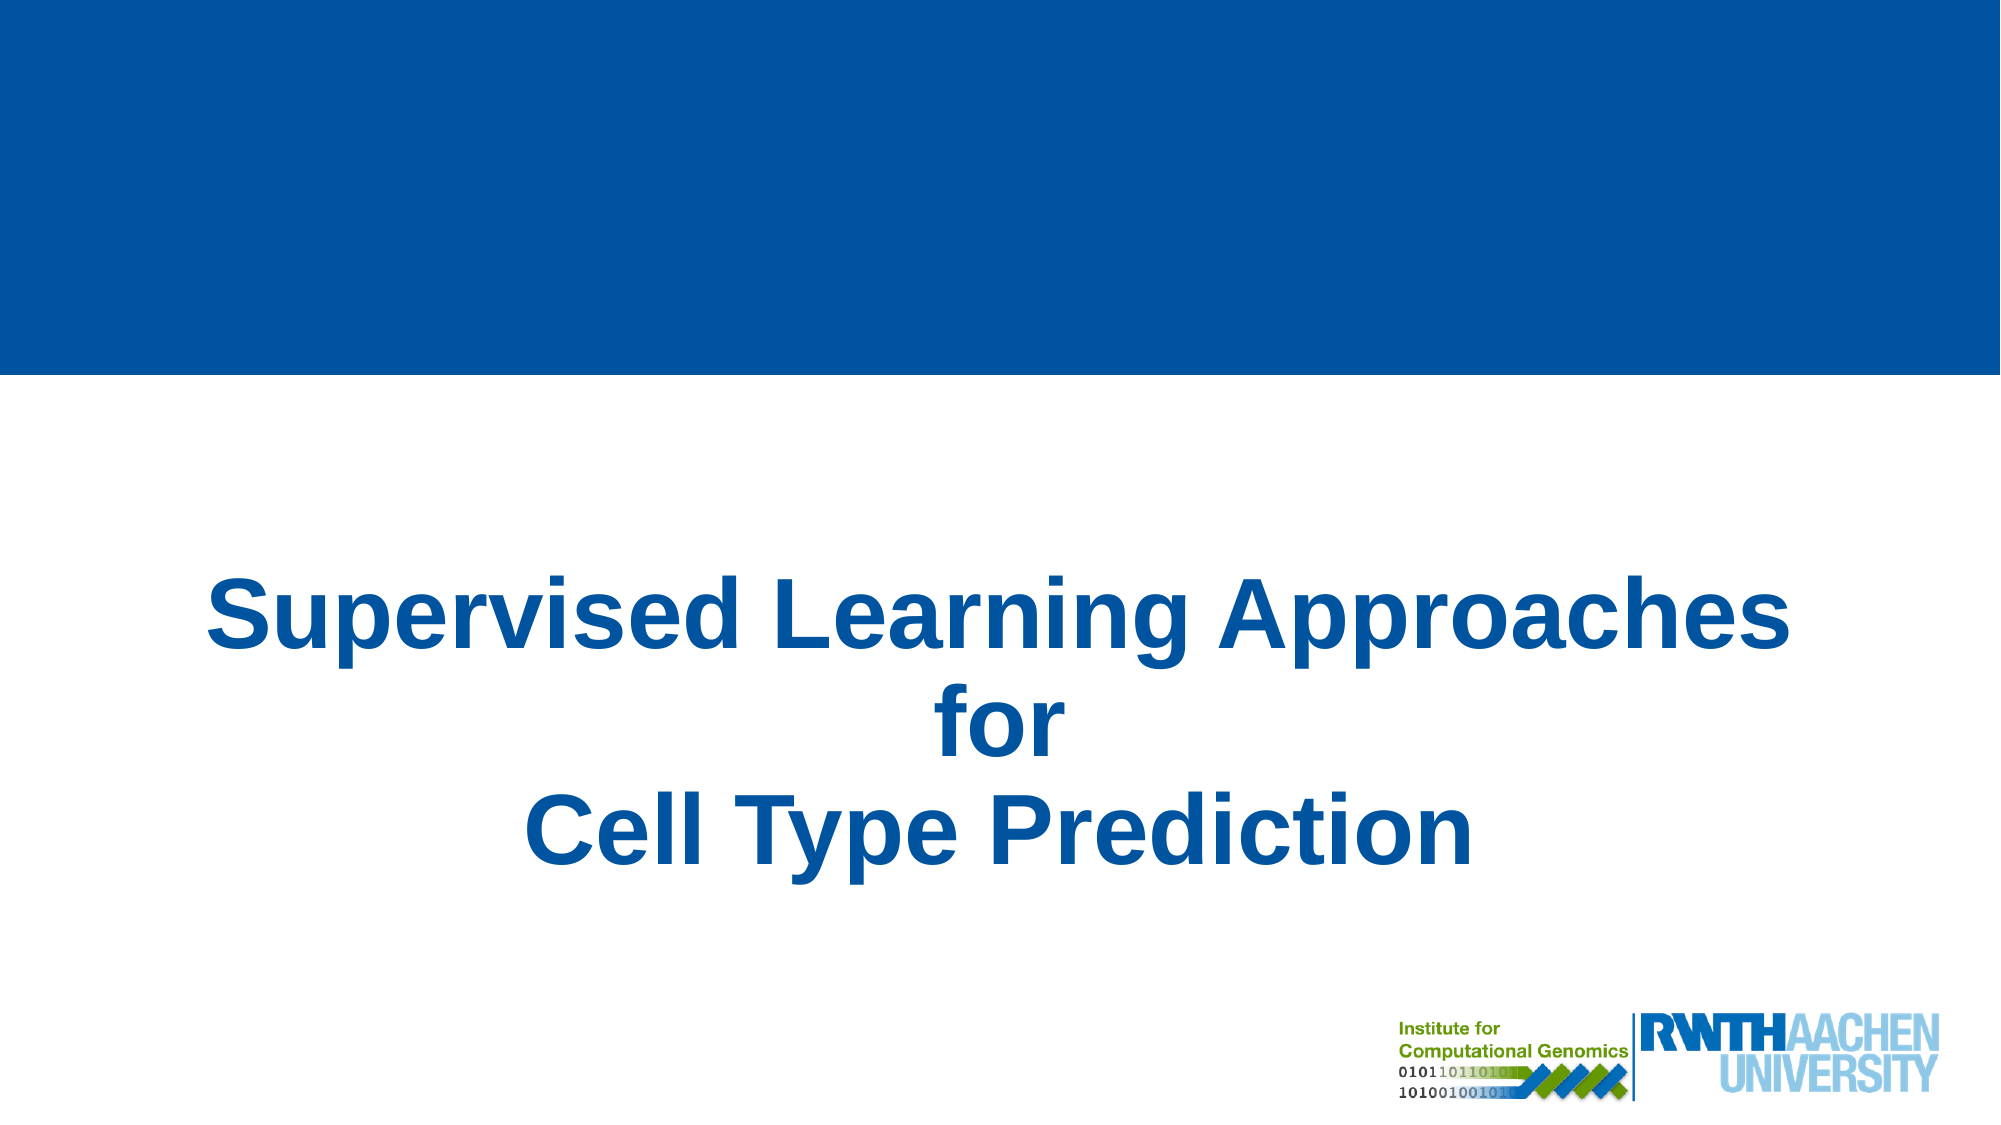

# Supervised Learning Approaches for Cell Type Prediction